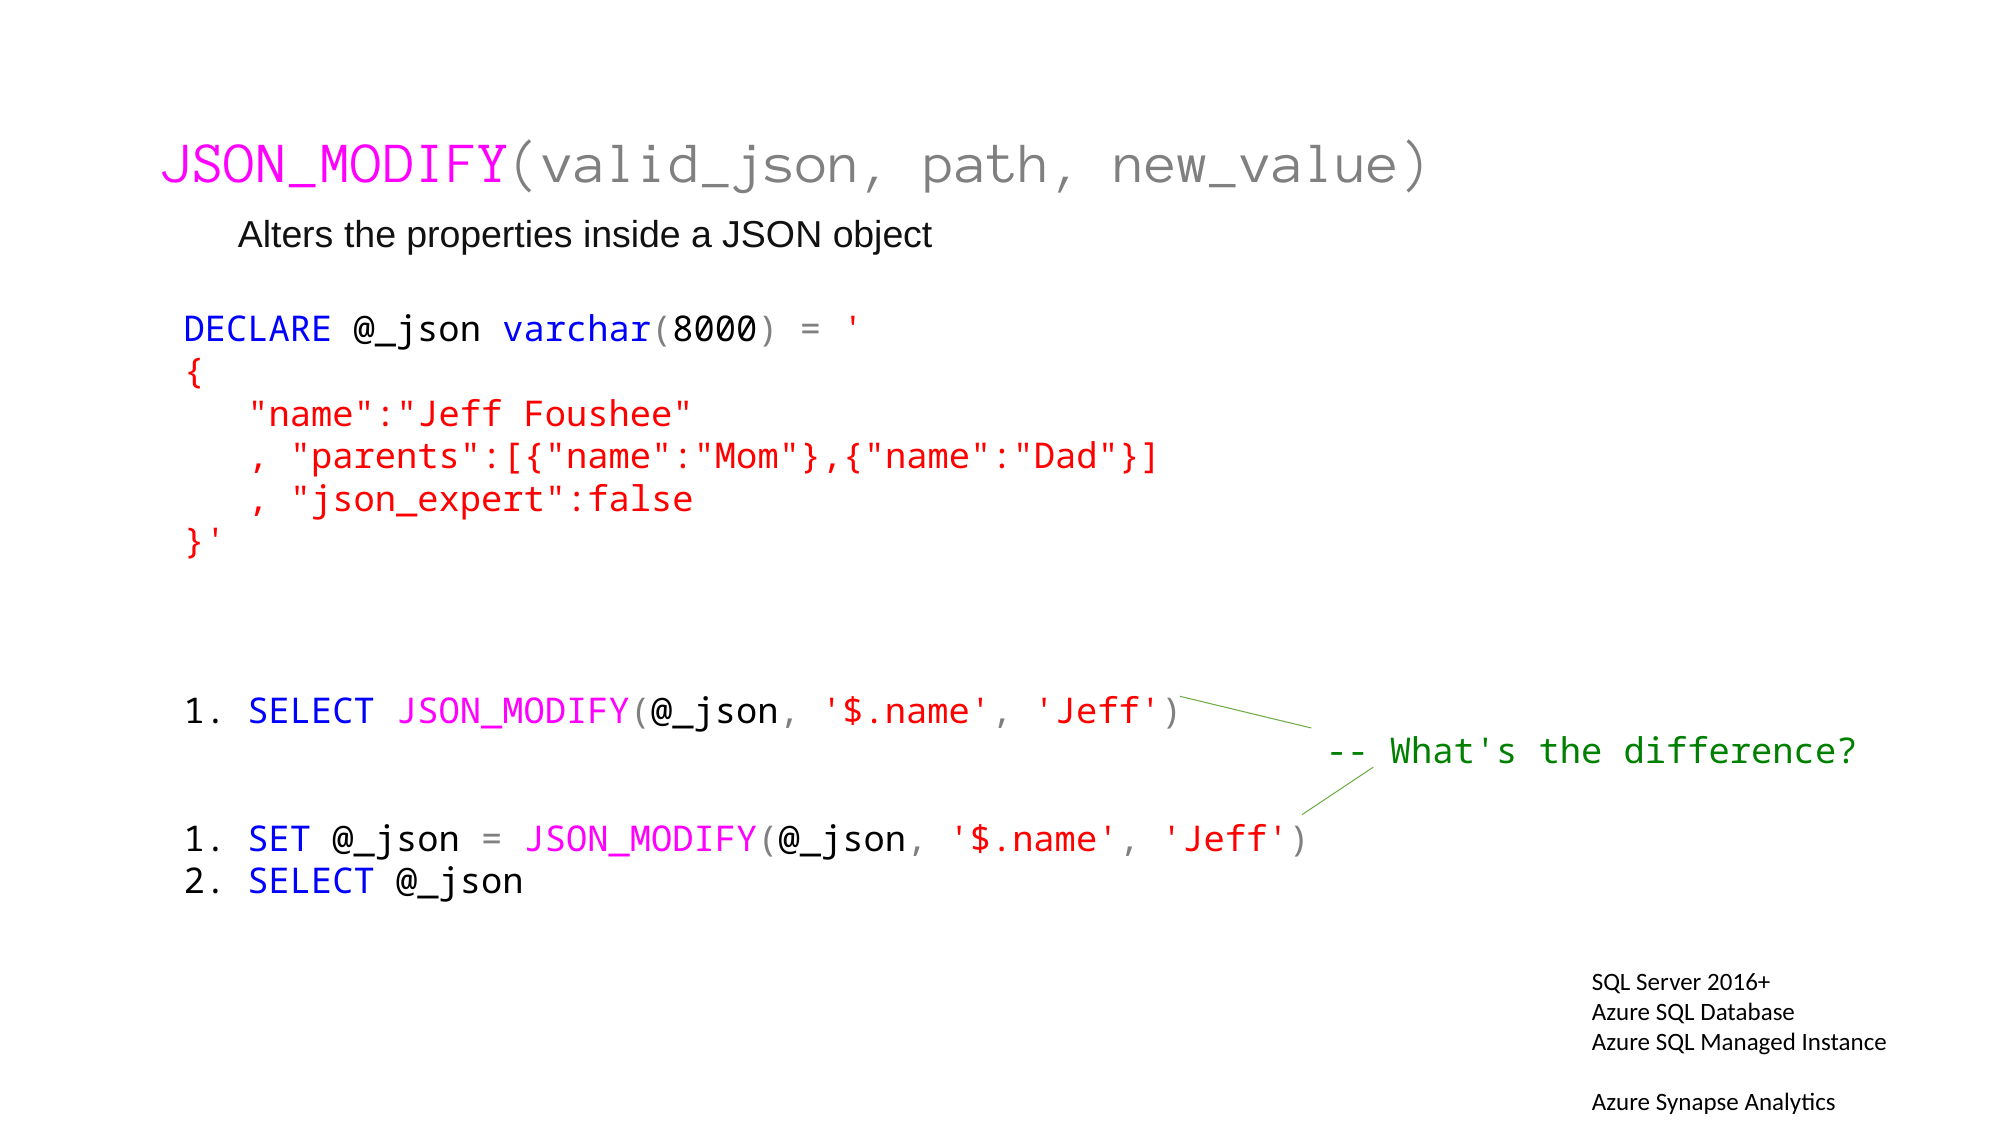

JSON_MODIFY(valid_json, path, new_value)
 Alters the properties inside a JSON object
DECLARE @_json varchar(8000) = '
{
   "name":"Jeff Foushee"
   , "parents":[{"name":"Mom"},{"name":"Dad"}]
   , "json_expert":false
}'

1. SELECT JSON_MODIFY(@_json, '$.name', 'Jeff')

1. SET @_json = JSON_MODIFY(@_json, '$.name', 'Jeff')
2. SELECT @_json
-- What's the difference?
SQL Server 2016+
Azure SQL Database
Azure SQL Managed Instance
Azure Synapse Analytics